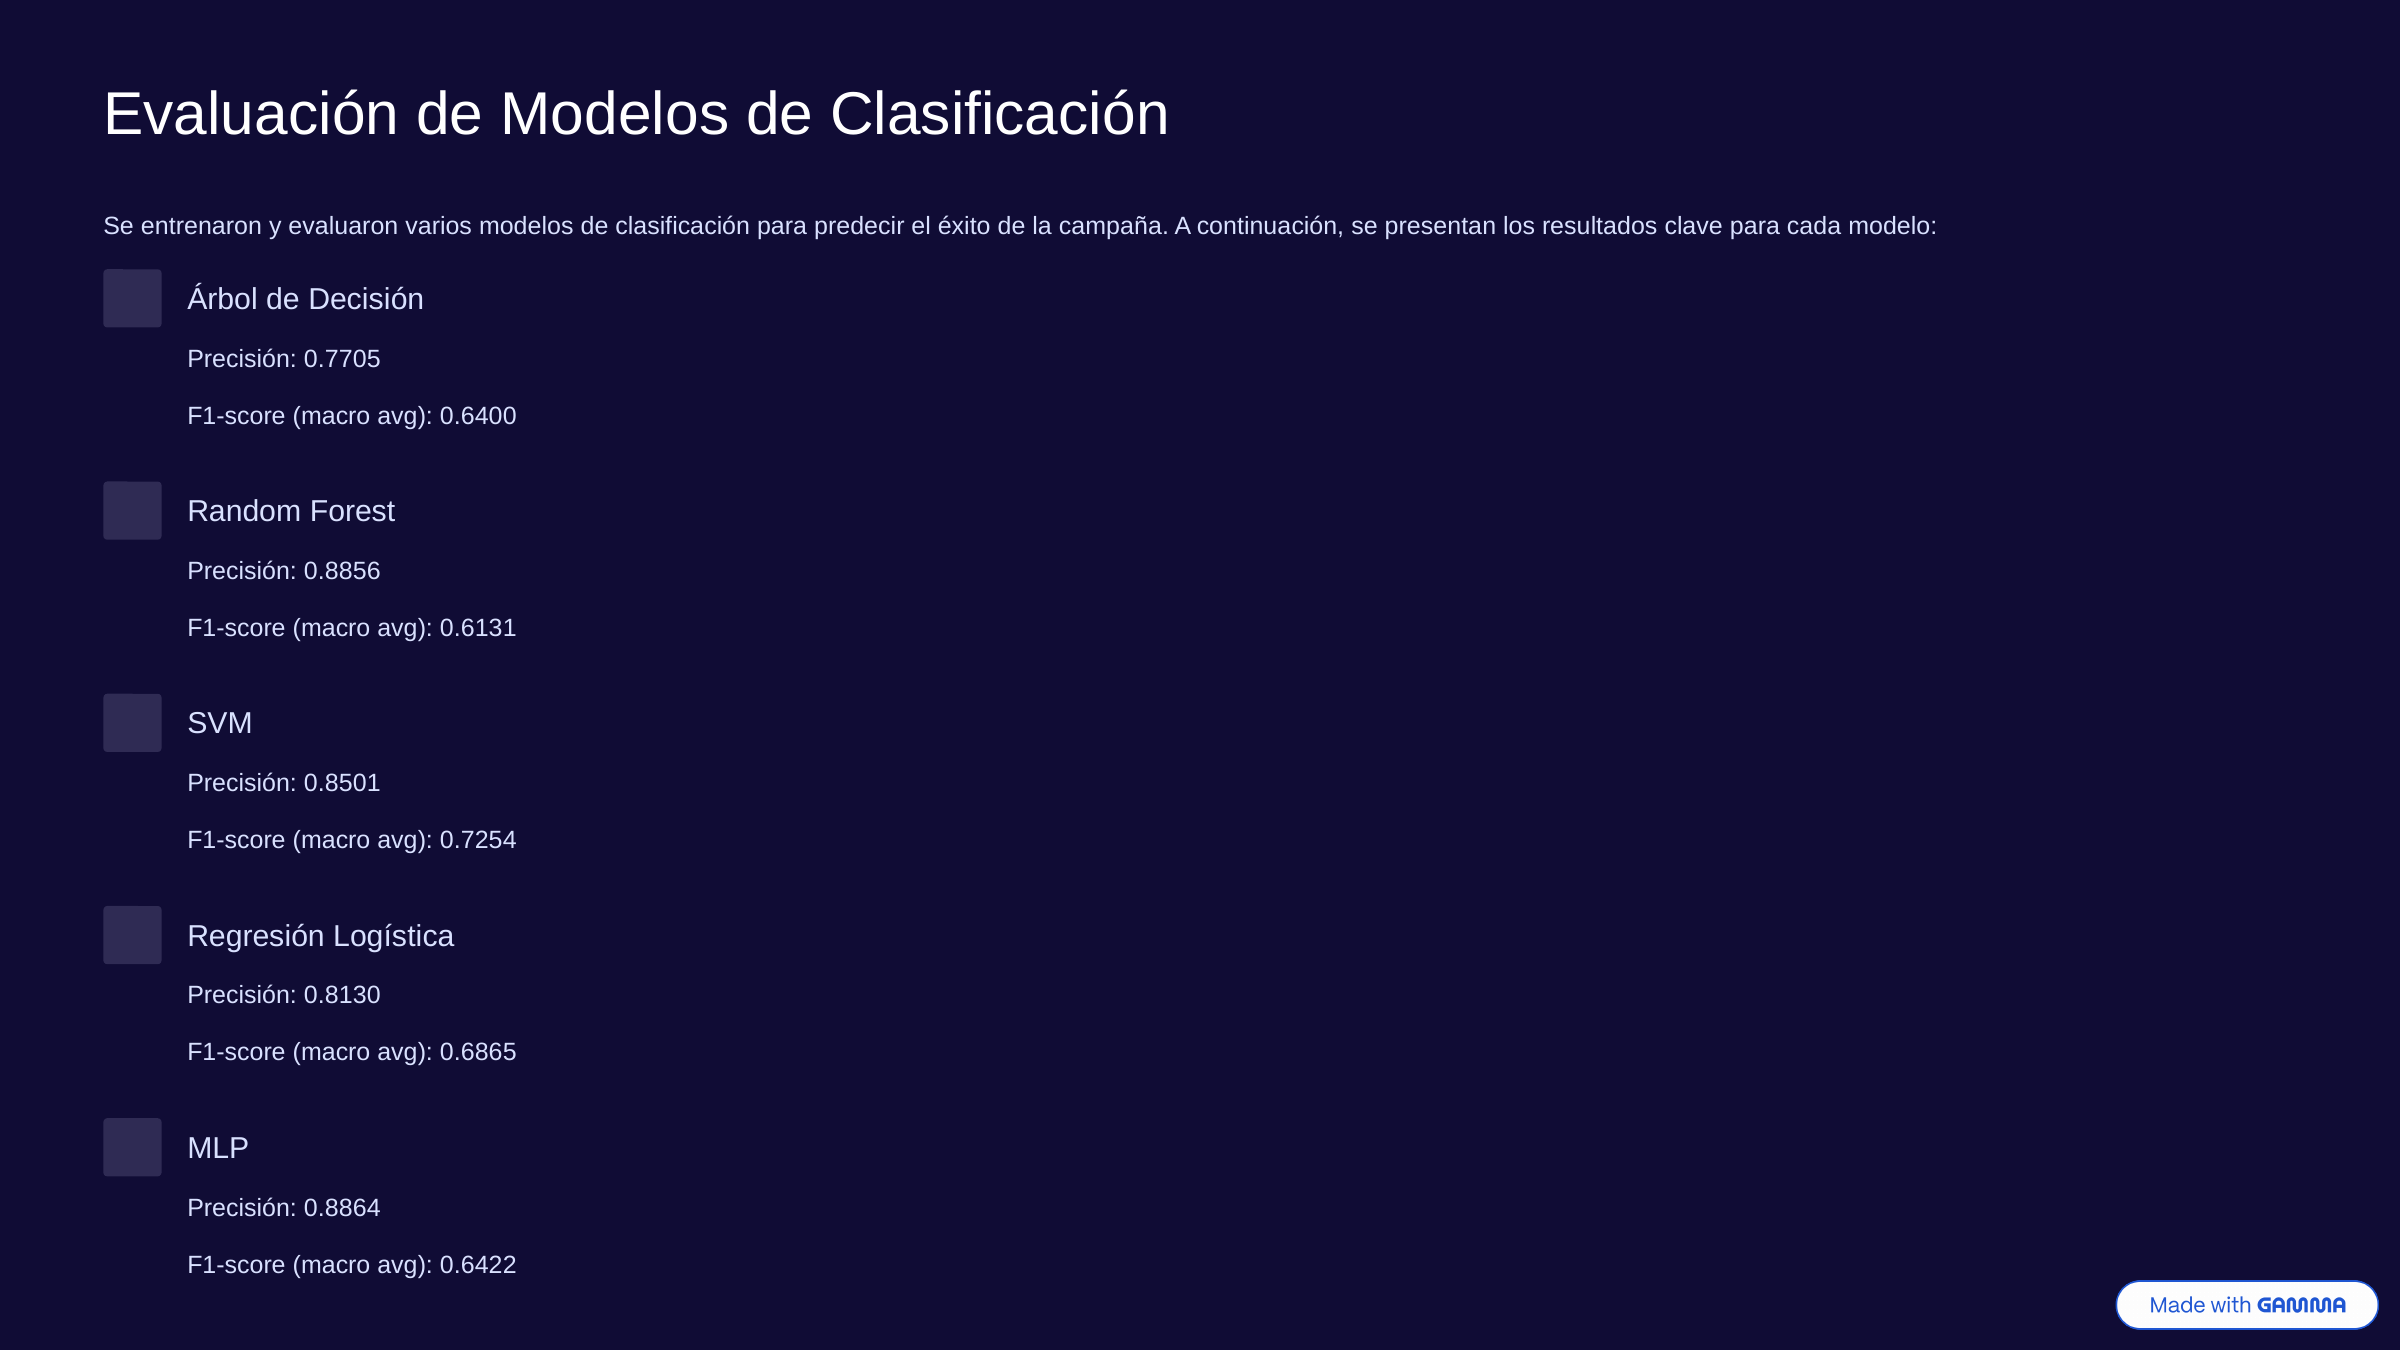

Evaluación de Modelos de Clasificación
Se entrenaron y evaluaron varios modelos de clasificación para predecir el éxito de la campaña. A continuación, se presentan los resultados clave para cada modelo:

Árbol de Decisión
Precisión: 0.7705
F1-score (macro avg): 0.6400

Random Forest
Precisión: 0.8856
F1-score (macro avg): 0.6131

SVM
Precisión: 0.8501
F1-score (macro avg): 0.7254

Regresión Logística
Precisión: 0.8130
F1-score (macro avg): 0.6865

MLP
Precisión: 0.8864
F1-score (macro avg): 0.6422